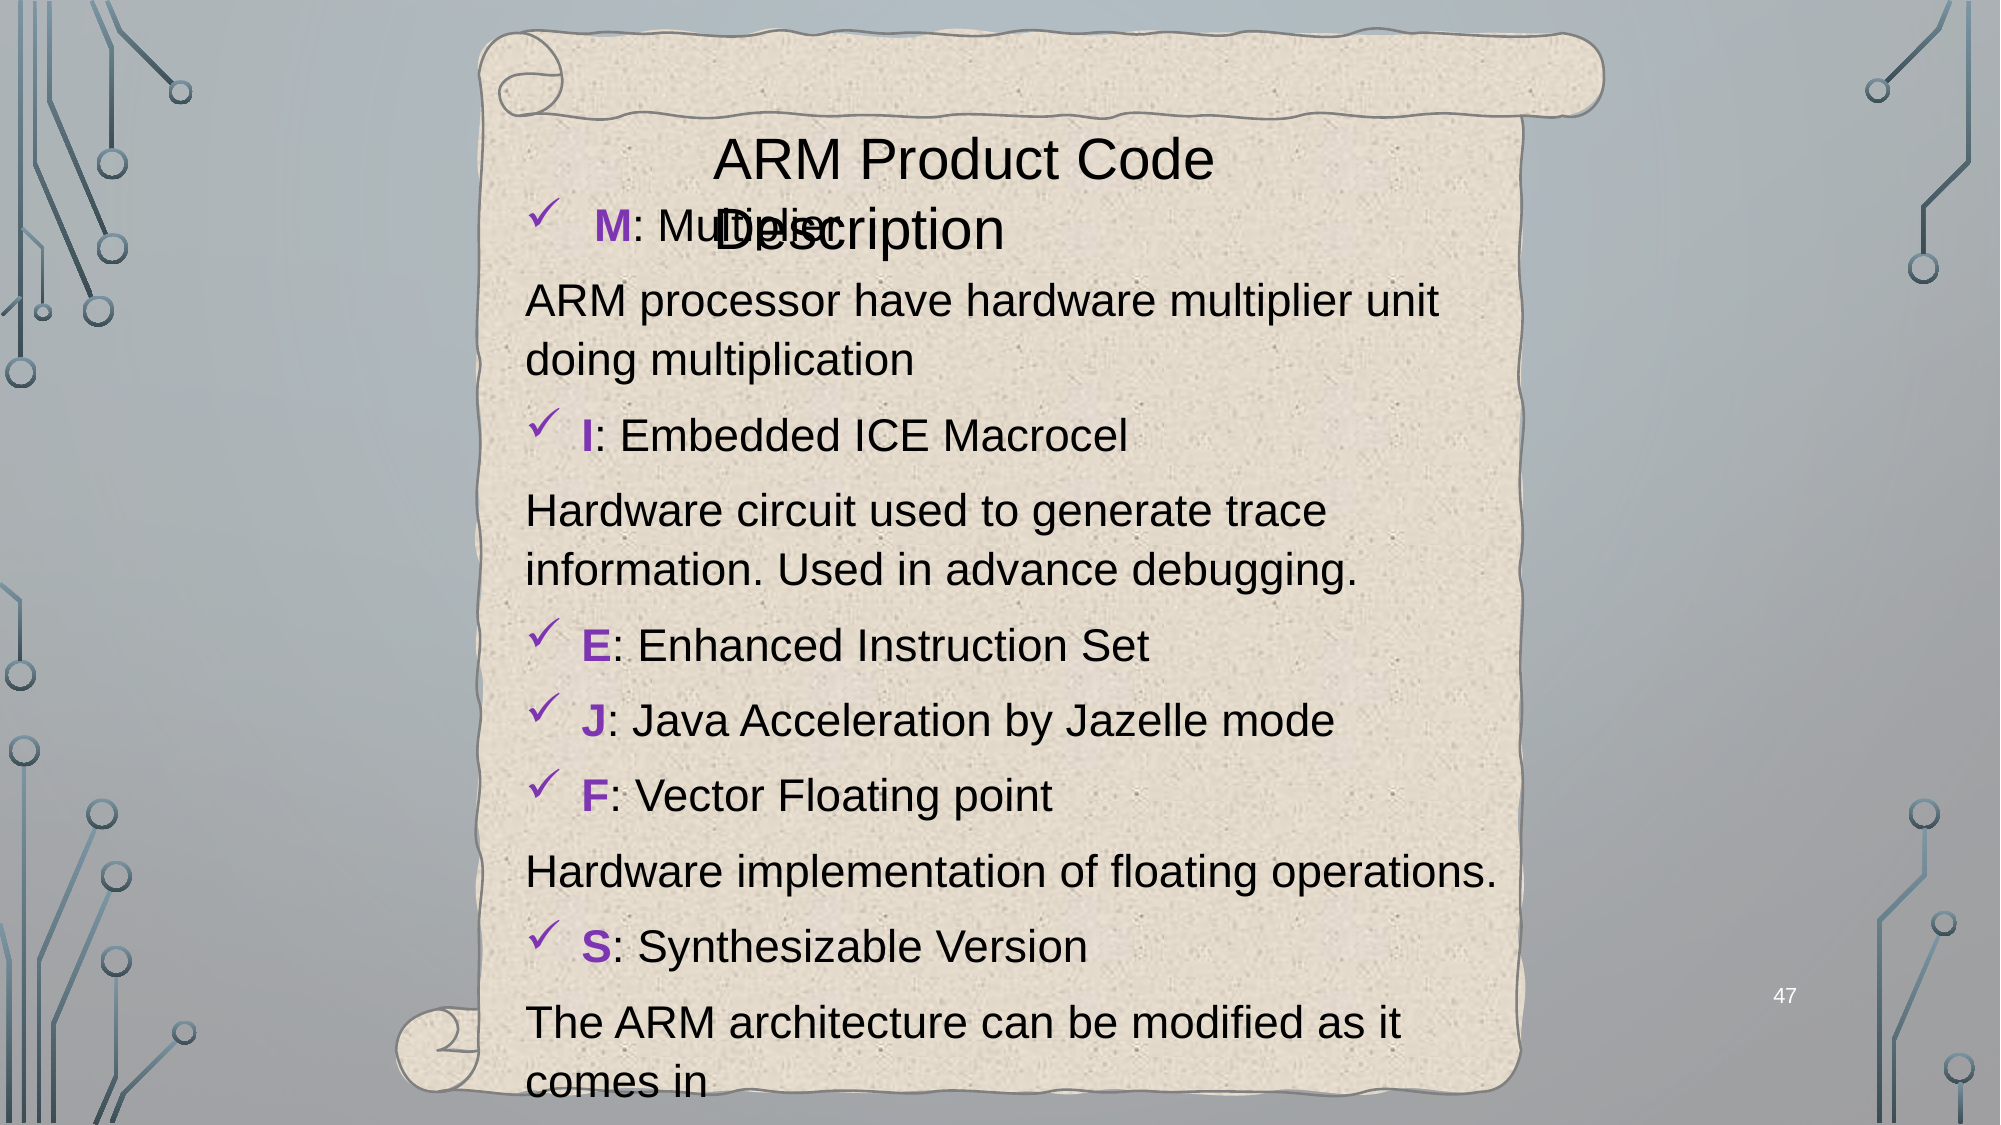

ARM Product Code Description
 M: Multiplier
ARM processor have hardware multiplier unit doing multiplication
I: Embedded ICE Macrocel
Hardware circuit used to generate trace information. Used in advance debugging.
E: Enhanced Instruction Set
J: Java Acceleration by Jazelle mode
F: Vector Floating point
Hardware implementation of floating operations.
S: Synthesizable Version
The ARM architecture can be modified as it comes in
terms of soft processor core.

47